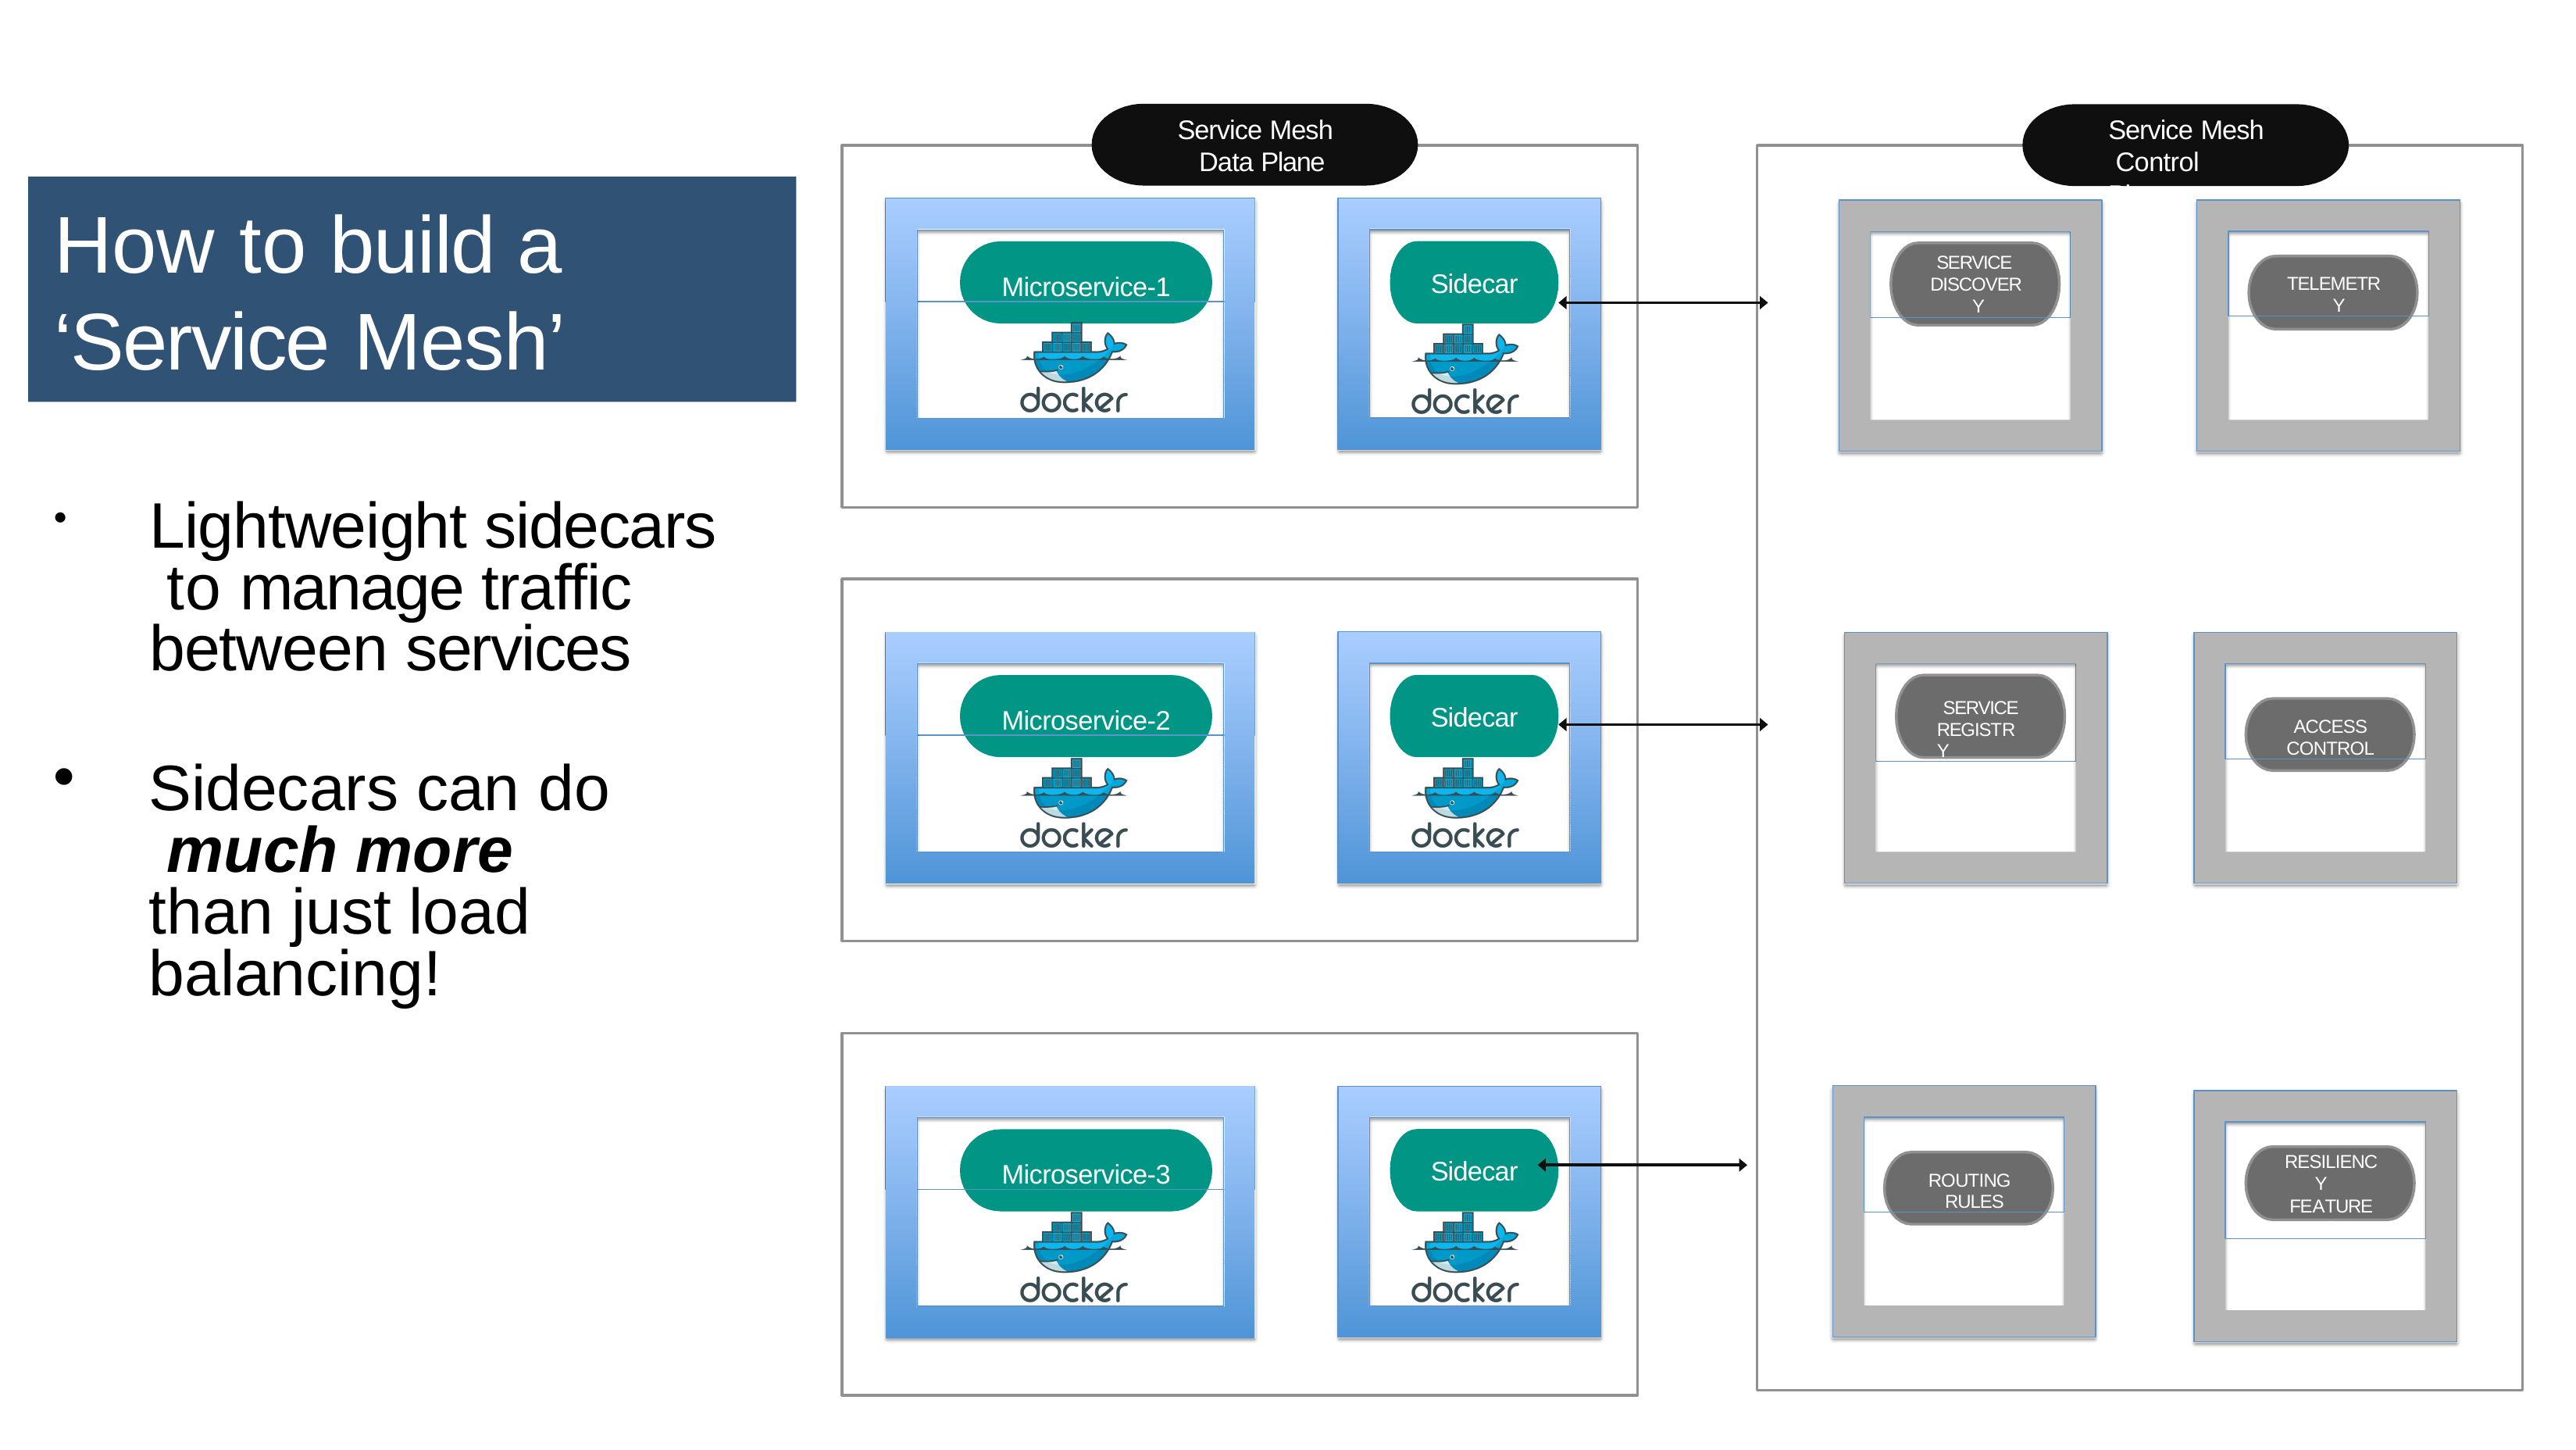

Service Mesh  Data Plane
Service Mesh  Control Plane

How	to	build	a  ‘Service	Mesh’	?

Microservice-1

SERVICE  DISCOVER  Y

TELEMETR  Y

Sidecar
Lightweight sidecars  to manage traffic  between services

Microservice-2

SERVICE  REGISTRY

ACCESS  CONTROL

Sidecar
Sidecars can do  much more  than just load  balancing!

Microservice-3

ROUTING  RULES

RESILIENC  Y       FEATURES

Sidecar